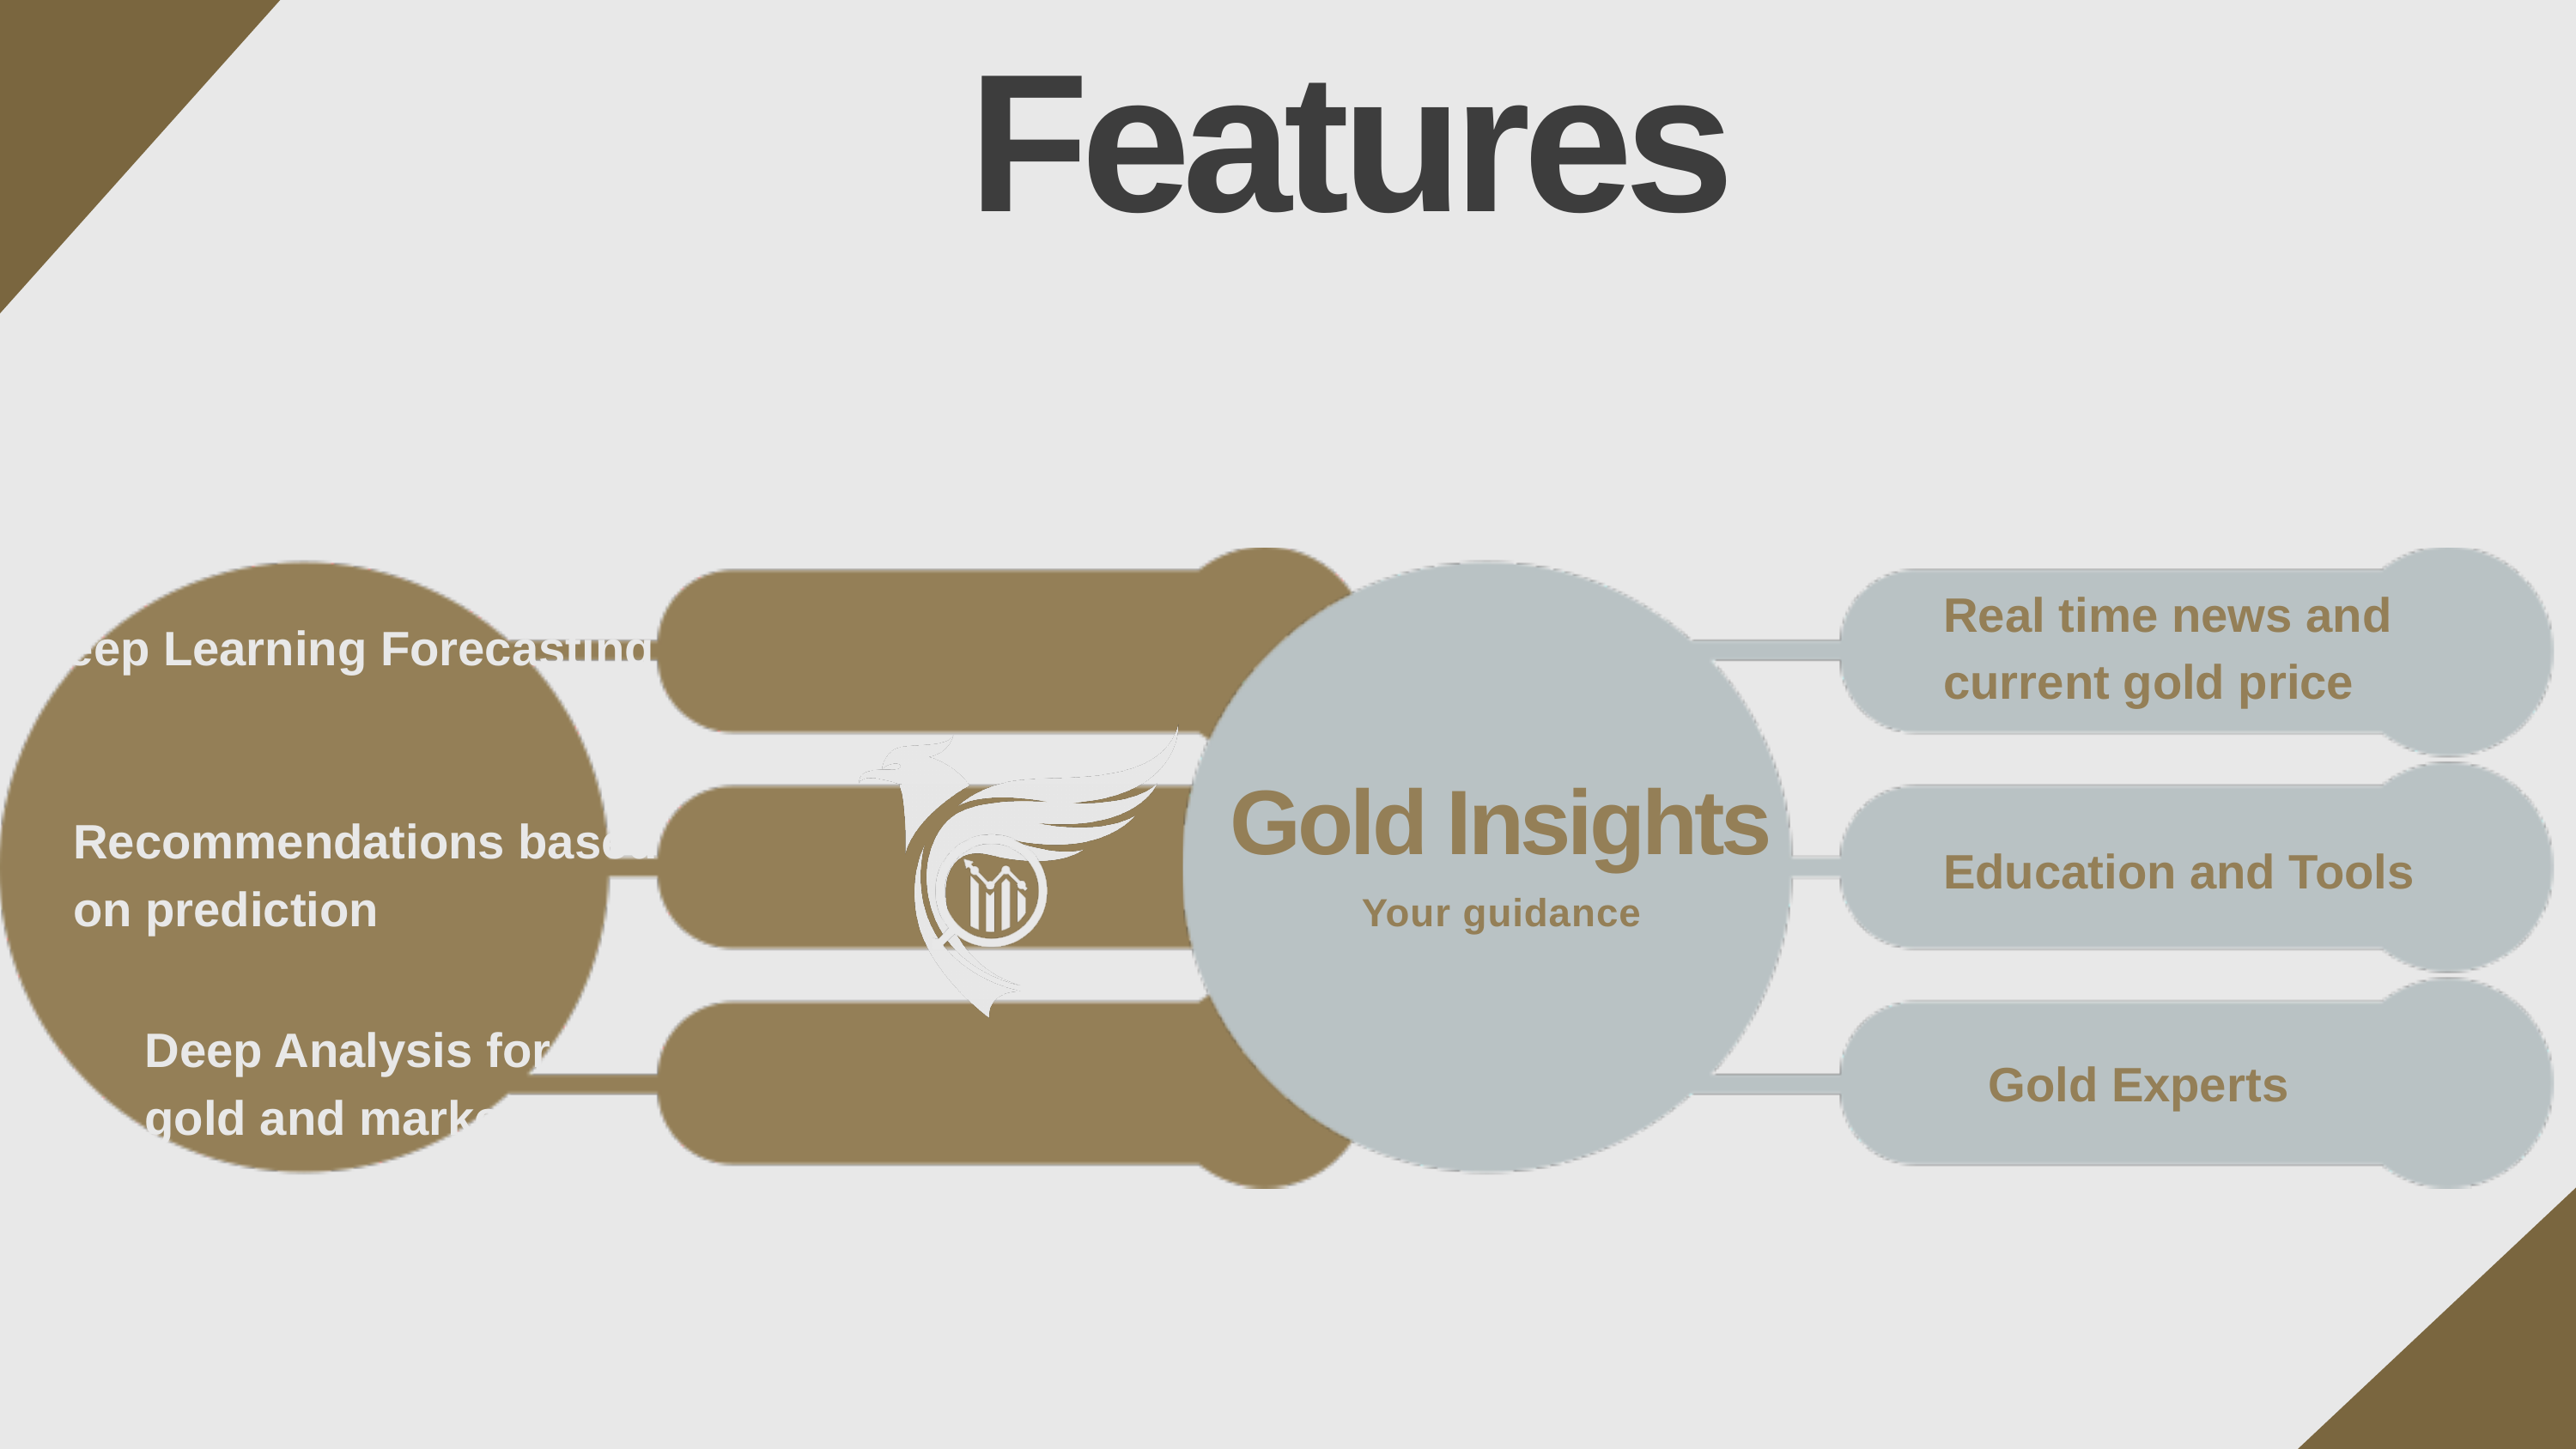

Features

Real time news and current gold price
Deep Learning Forecasting

Gold Insights
Recommendations based on prediction

Education and Tools
Your guidance
Deep Analysis for gold and market
Gold Experts